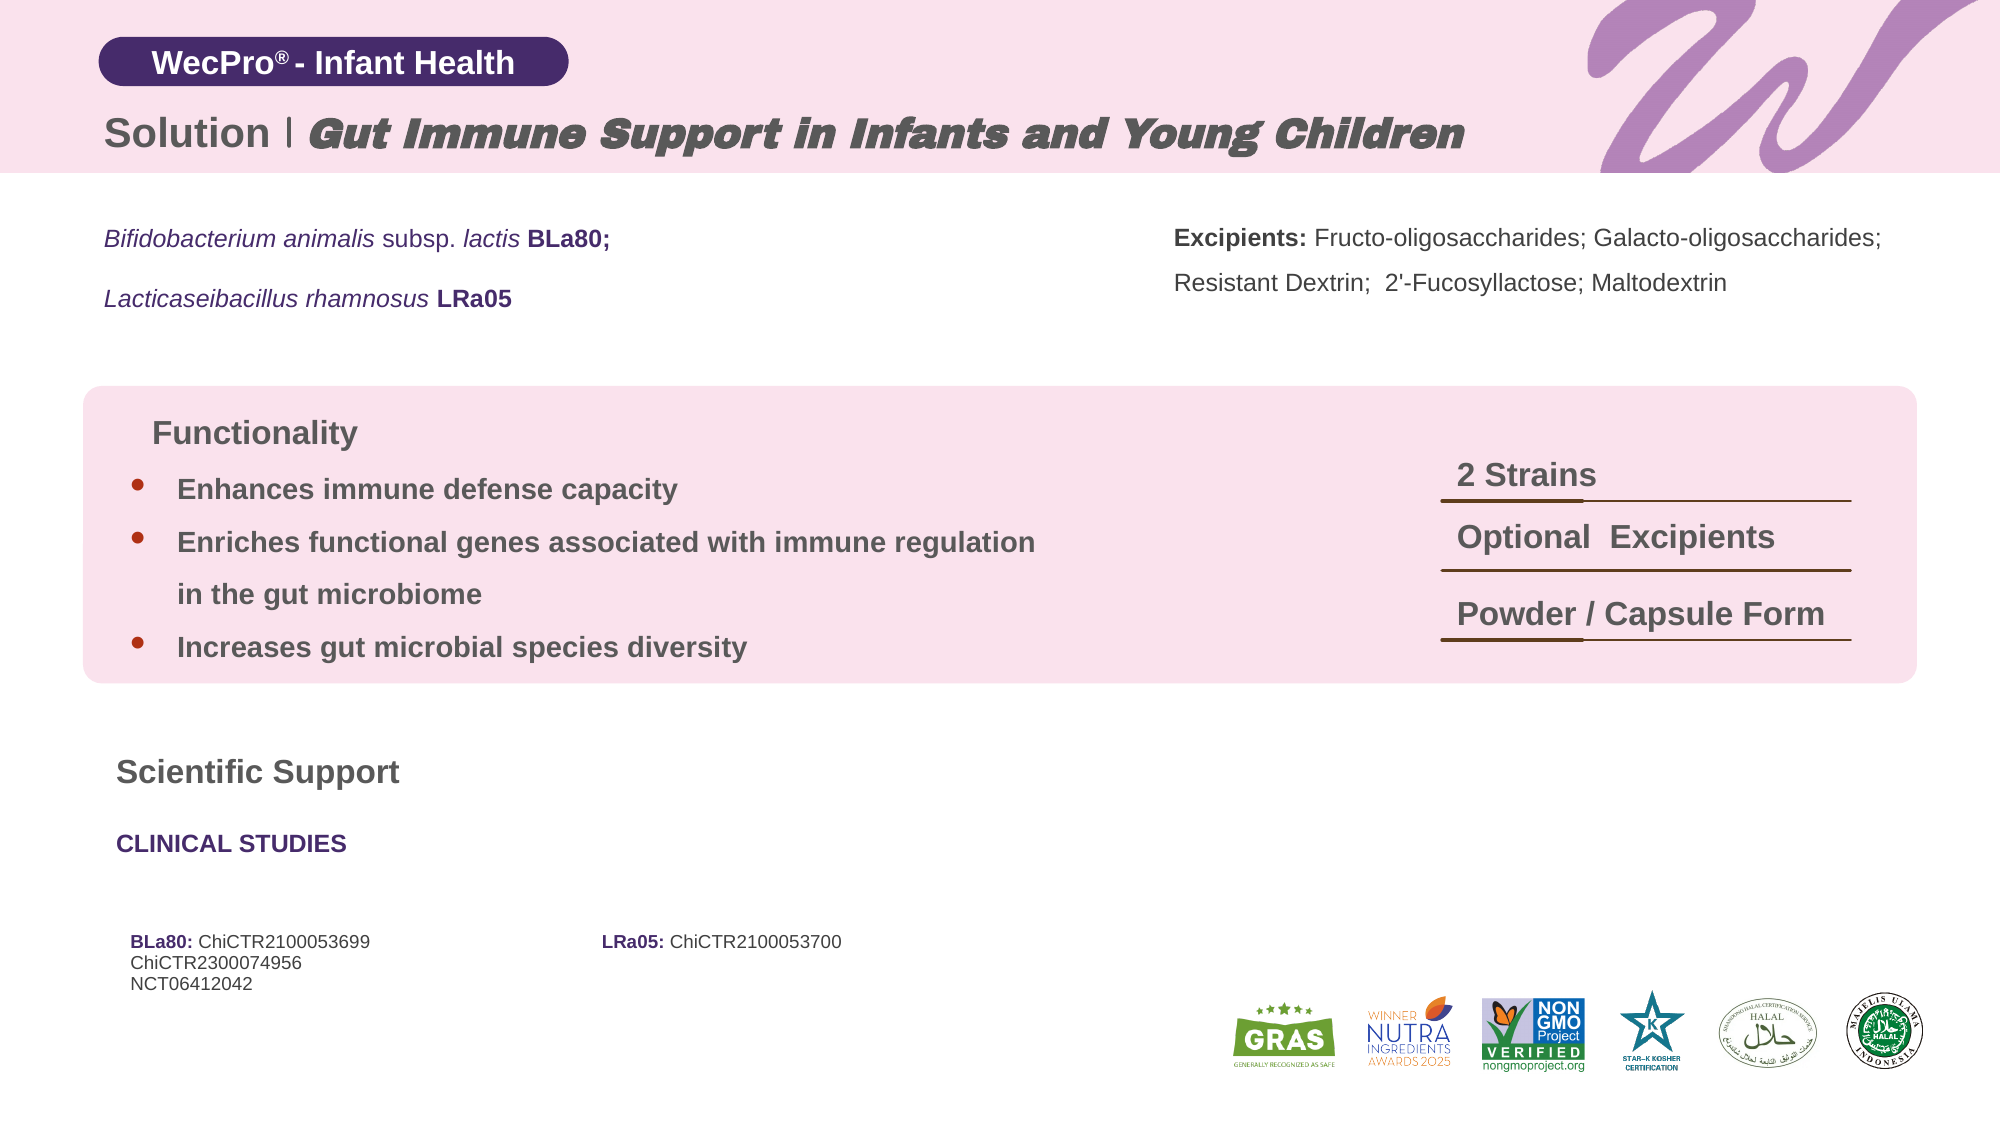

Solution
Gut Immune Support in Infants and Young Children
Bifidobacterium animalis subsp. lactis BLa80;
Lacticaseibacillus rhamnosus LRa05
Excipients: Fructo-oligosaccharides; Galacto-oligosaccharides; Resistant Dextrin;  2'-Fucosyllactose; Maltodextrin

Functionality
2 Strains
Enhances immune defense capacity
Enriches functional genes associated with immune regulation in the gut microbiome
Increases gut microbial species diversity
Optional  Excipients
Powder / Capsule Form
Scientific Support
CLINICAL STUDIES
| BLa80: ChiCTR2100053699 ChiCTR2300074956 NCT06412042 | LRa05: ChiCTR2100053700 |
| --- | --- |